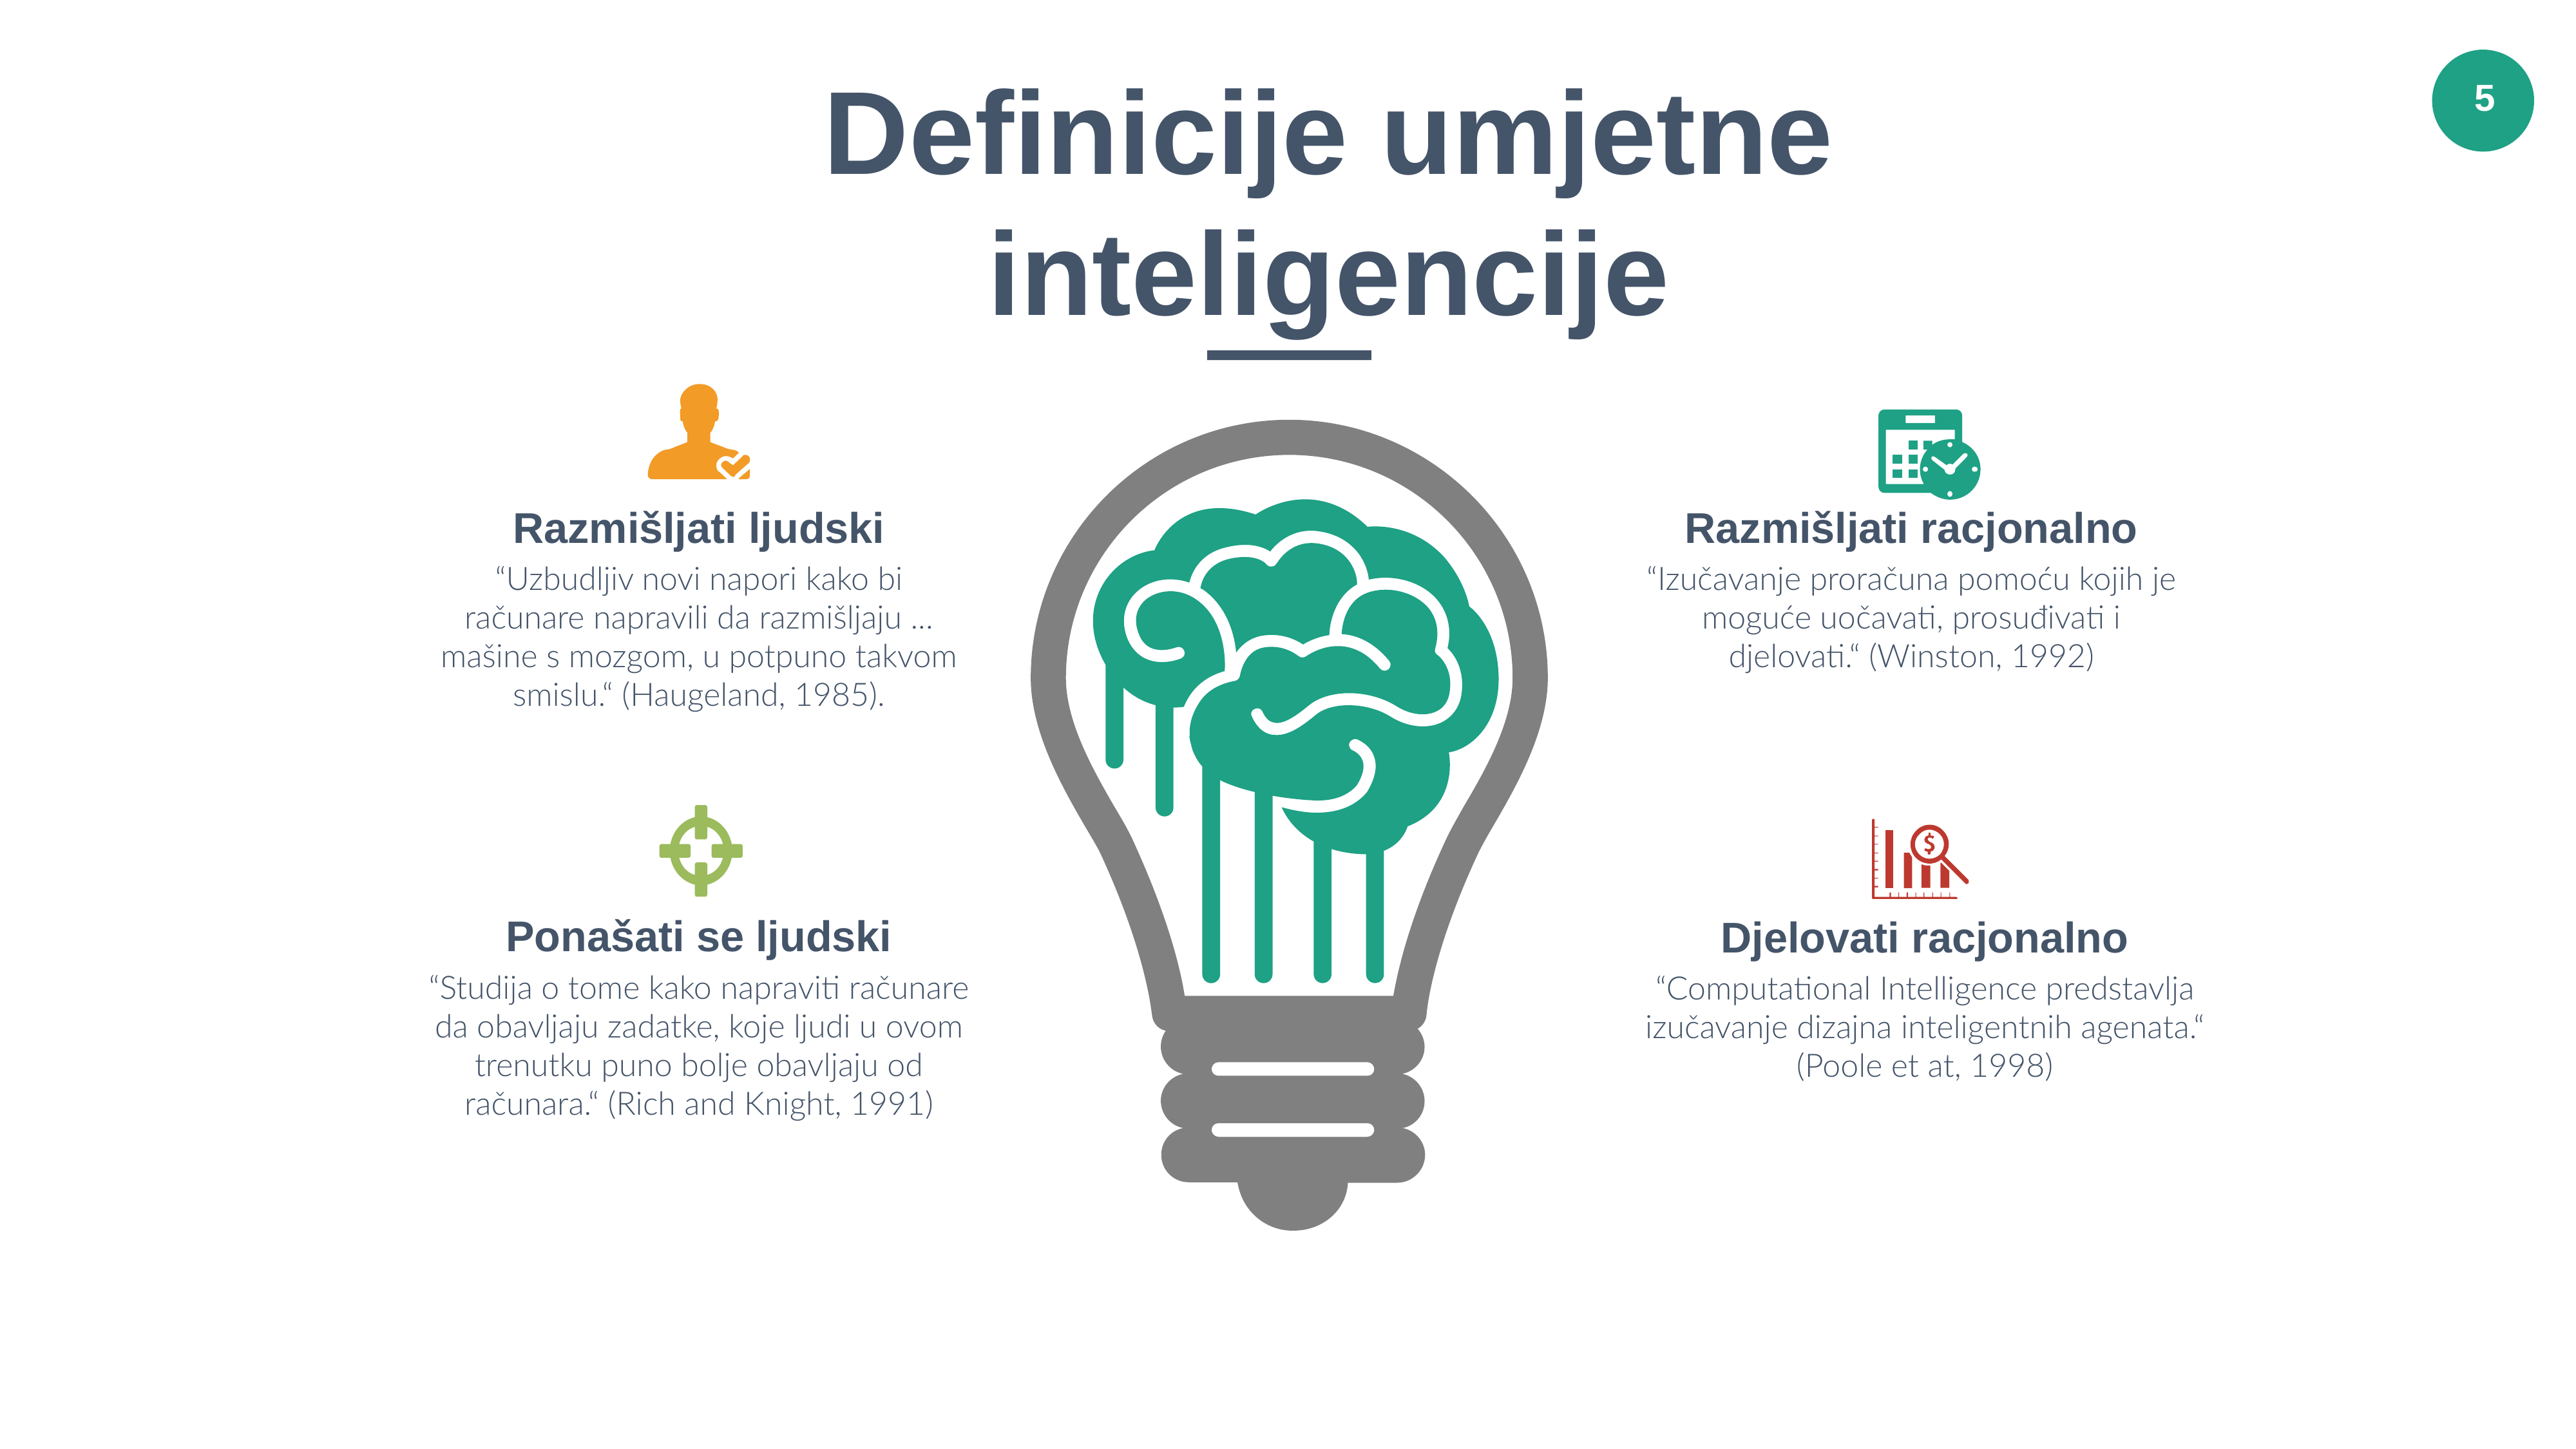

Definicije umjetne inteligencije

Razmišljati ljudski
“Uzbudljiv novi napori kako bi računare napravili da razmišljaju ... mašine s mozgom, u potpuno takvom smislu.“ (Haugeland, 1985).
Razmišljati racjonalno
“Izučavanje proračuna pomoću kojih je moguće uočavati, prosuđivati i djelovati.“ (Winston, 1992)

Ponašati se ljudski
“Studija o tome kako napraviti računare da obavljaju zadatke, koje ljudi u ovom trenutku puno bolje obavljaju od računara.“ (Rich and Knight, 1991)
Djelovati racjonalno
“Computational Intelligence predstavlja izučavanje dizajna inteligentnih agenata.“ (Poole et at, 1998)